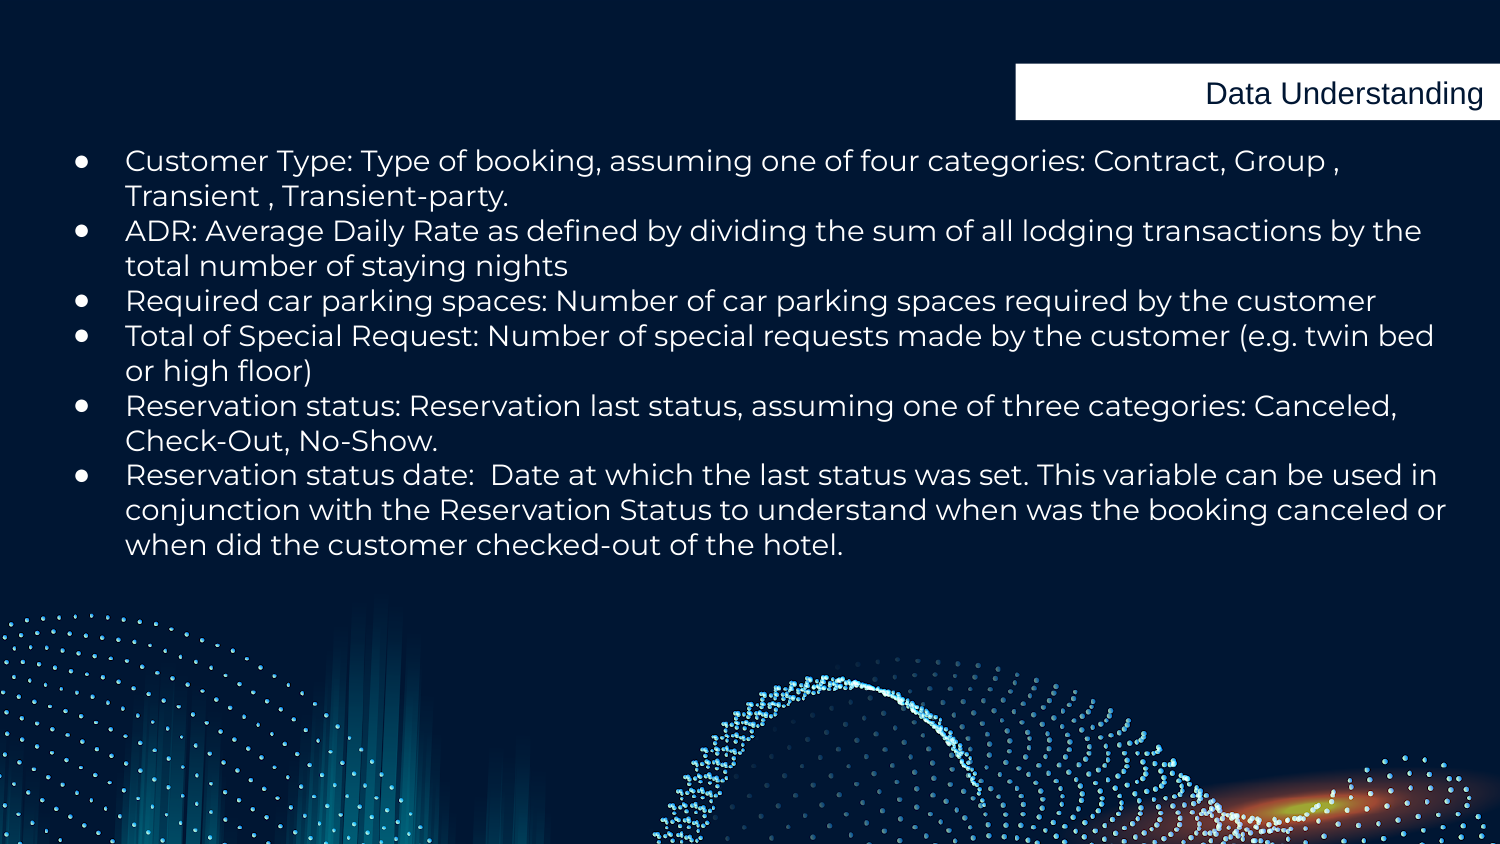

# Data Understanding

Customer Type: Type of booking, assuming one of four categories: Contract, Group , Transient , Transient-party.
ADR: Average Daily Rate as defined by dividing the sum of all lodging transactions by the total number of staying nights
Required car parking spaces: Number of car parking spaces required by the customer
Total of Special Request: Number of special requests made by the customer (e.g. twin bed or high floor)
Reservation status: Reservation last status, assuming one of three categories: Canceled, Check-Out, No-Show.
Reservation status date:  Date at which the last status was set. This variable can be used in conjunction with the Reservation Status to understand when was the booking canceled or when did the customer checked-out of the hotel.